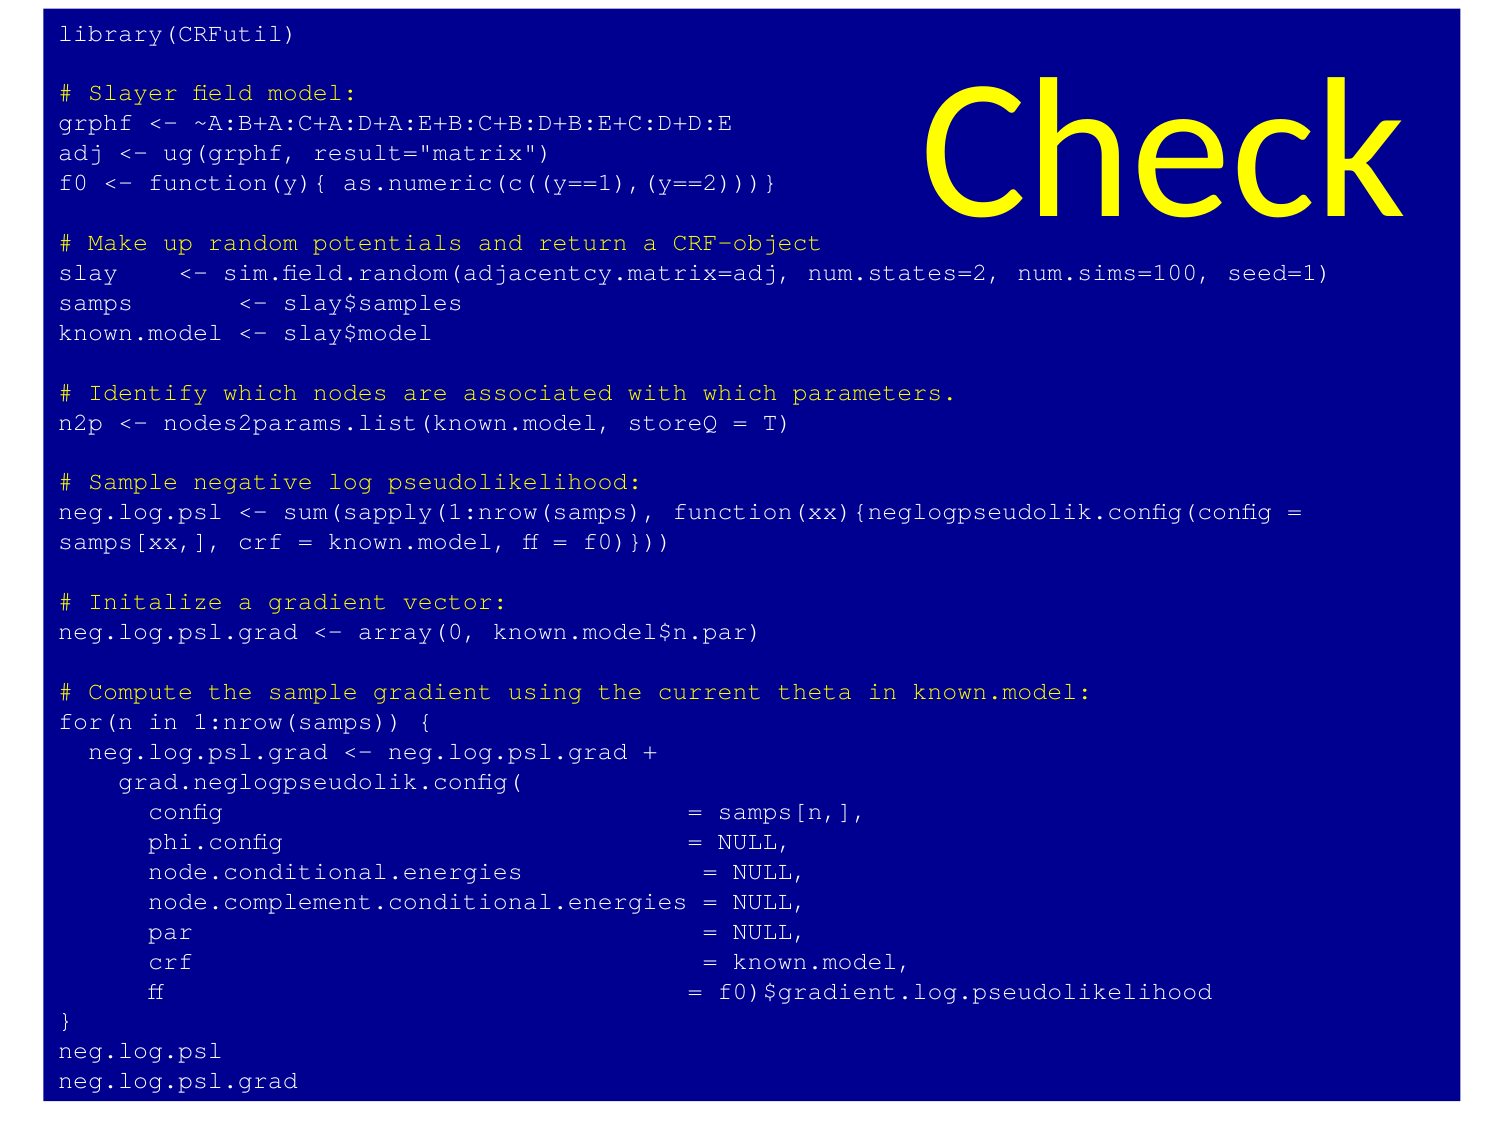

library(CRFutil)

# Slayer field model:
grphf <- ~A:B+A:C+A:D+A:E+B:C+B:D+B:E+C:D+D:E
adj <- ug(grphf, result="matrix")
f0 <- function(y){ as.numeric(c((y==1),(y==2)))}

# Make up random potentials and return a CRF-object
slay    <- sim.field.random(adjacentcy.matrix=adj, num.states=2, num.sims=100, seed=1)
samps       <- slay$samples
known.model <- slay$model

# Identify which nodes are associated with which parameters.
n2p <- nodes2params.list(known.model, storeQ = T)

# Sample negative log pseudolikelihood:
neg.log.psl <- sum(sapply(1:nrow(samps), function(xx){neglogpseudolik.config(config = samps[xx,], crf = known.model, ff = f0)}))

# Initalize a gradient vector:
neg.log.psl.grad <- array(0, known.model$n.par)

# Compute the sample gradient using the current theta in known.model:
for(n in 1:nrow(samps)) {
  neg.log.psl.grad <- neg.log.psl.grad +
    grad.neglogpseudolik.config(
      config                               = samps[n,],
      phi.config                           = NULL,
      node.conditional.energies            = NULL,
      node.complement.conditional.energies = NULL,
      par                                  = NULL,
      crf                                  = known.model,
      ff                                   = f0)$gradient.log.pseudolikelihood
}
neg.log.psl
neg.log.psl.grad
Check
Slayer field total gradient